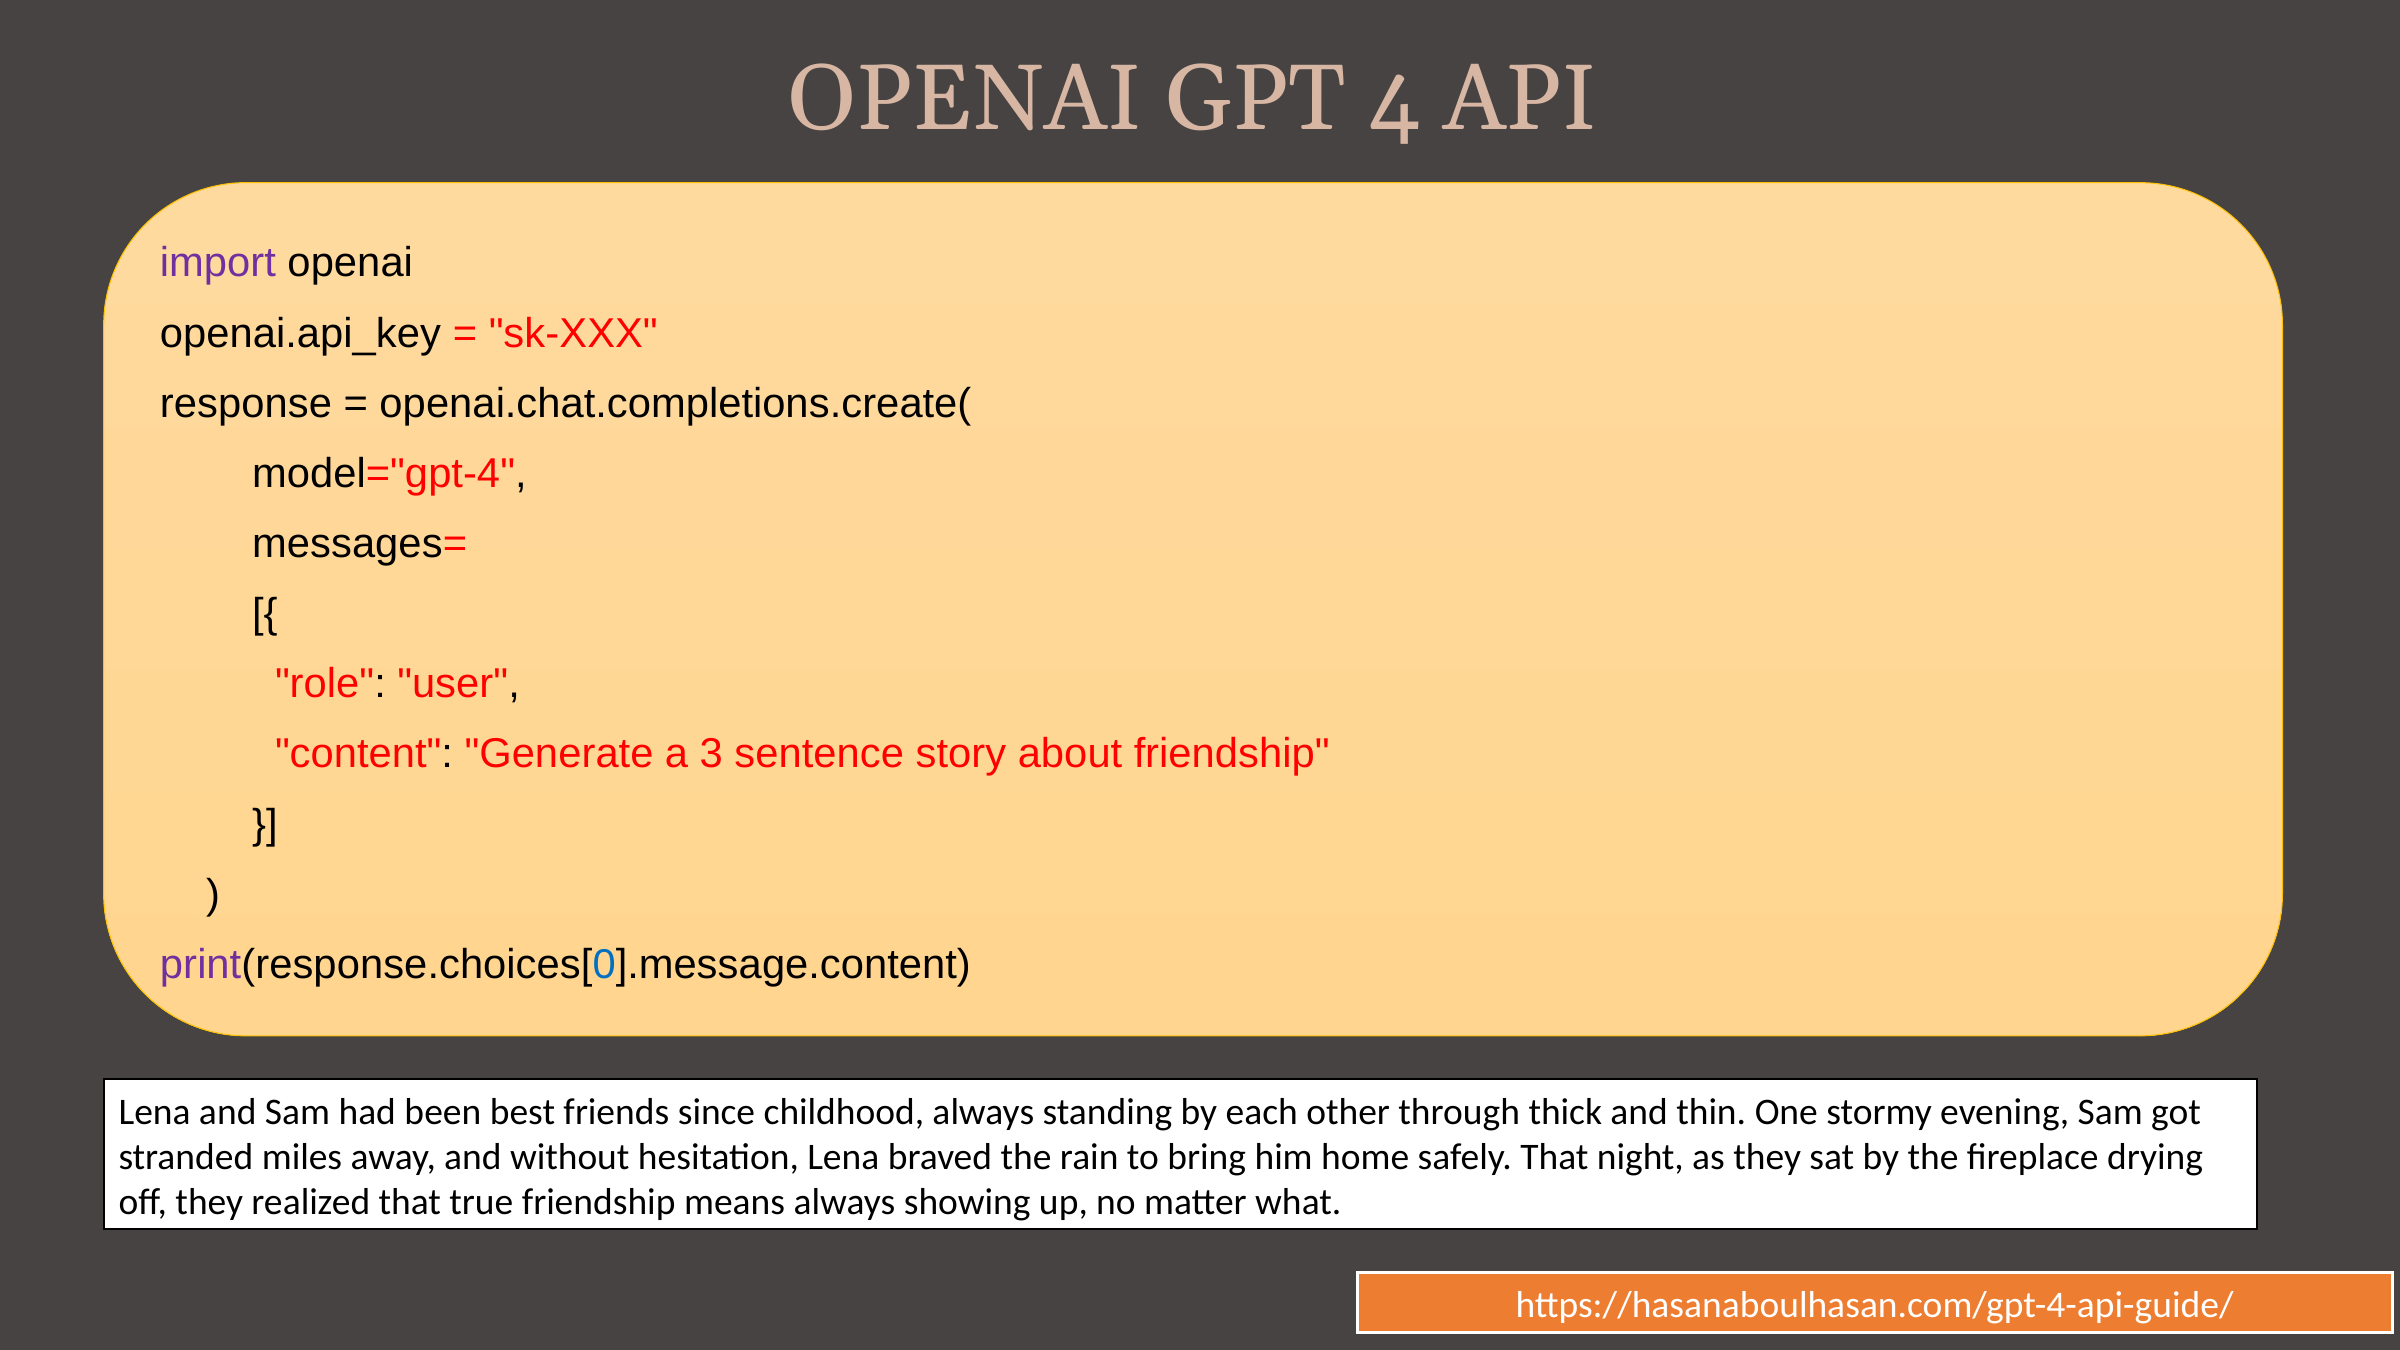

OPENAI GPT 4 API
import openai
openai.api_key = "sk-XXX"
response = openai.chat.completions.create(
        model="gpt-4",
        messages=
        [{
          "role": "user",
          "content": "Generate a 3 sentence story about friendship"
        }]
    )
print(response.choices[0].message.content)
Lena and Sam had been best friends since childhood, always standing by each other through thick and thin. One stormy evening, Sam got stranded miles away, and without hesitation, Lena braved the rain to bring him home safely. That night, as they sat by the fireplace drying off, they realized that true friendship means always showing up, no matter what.
https://hasanaboulhasan.com/gpt-4-api-guide/